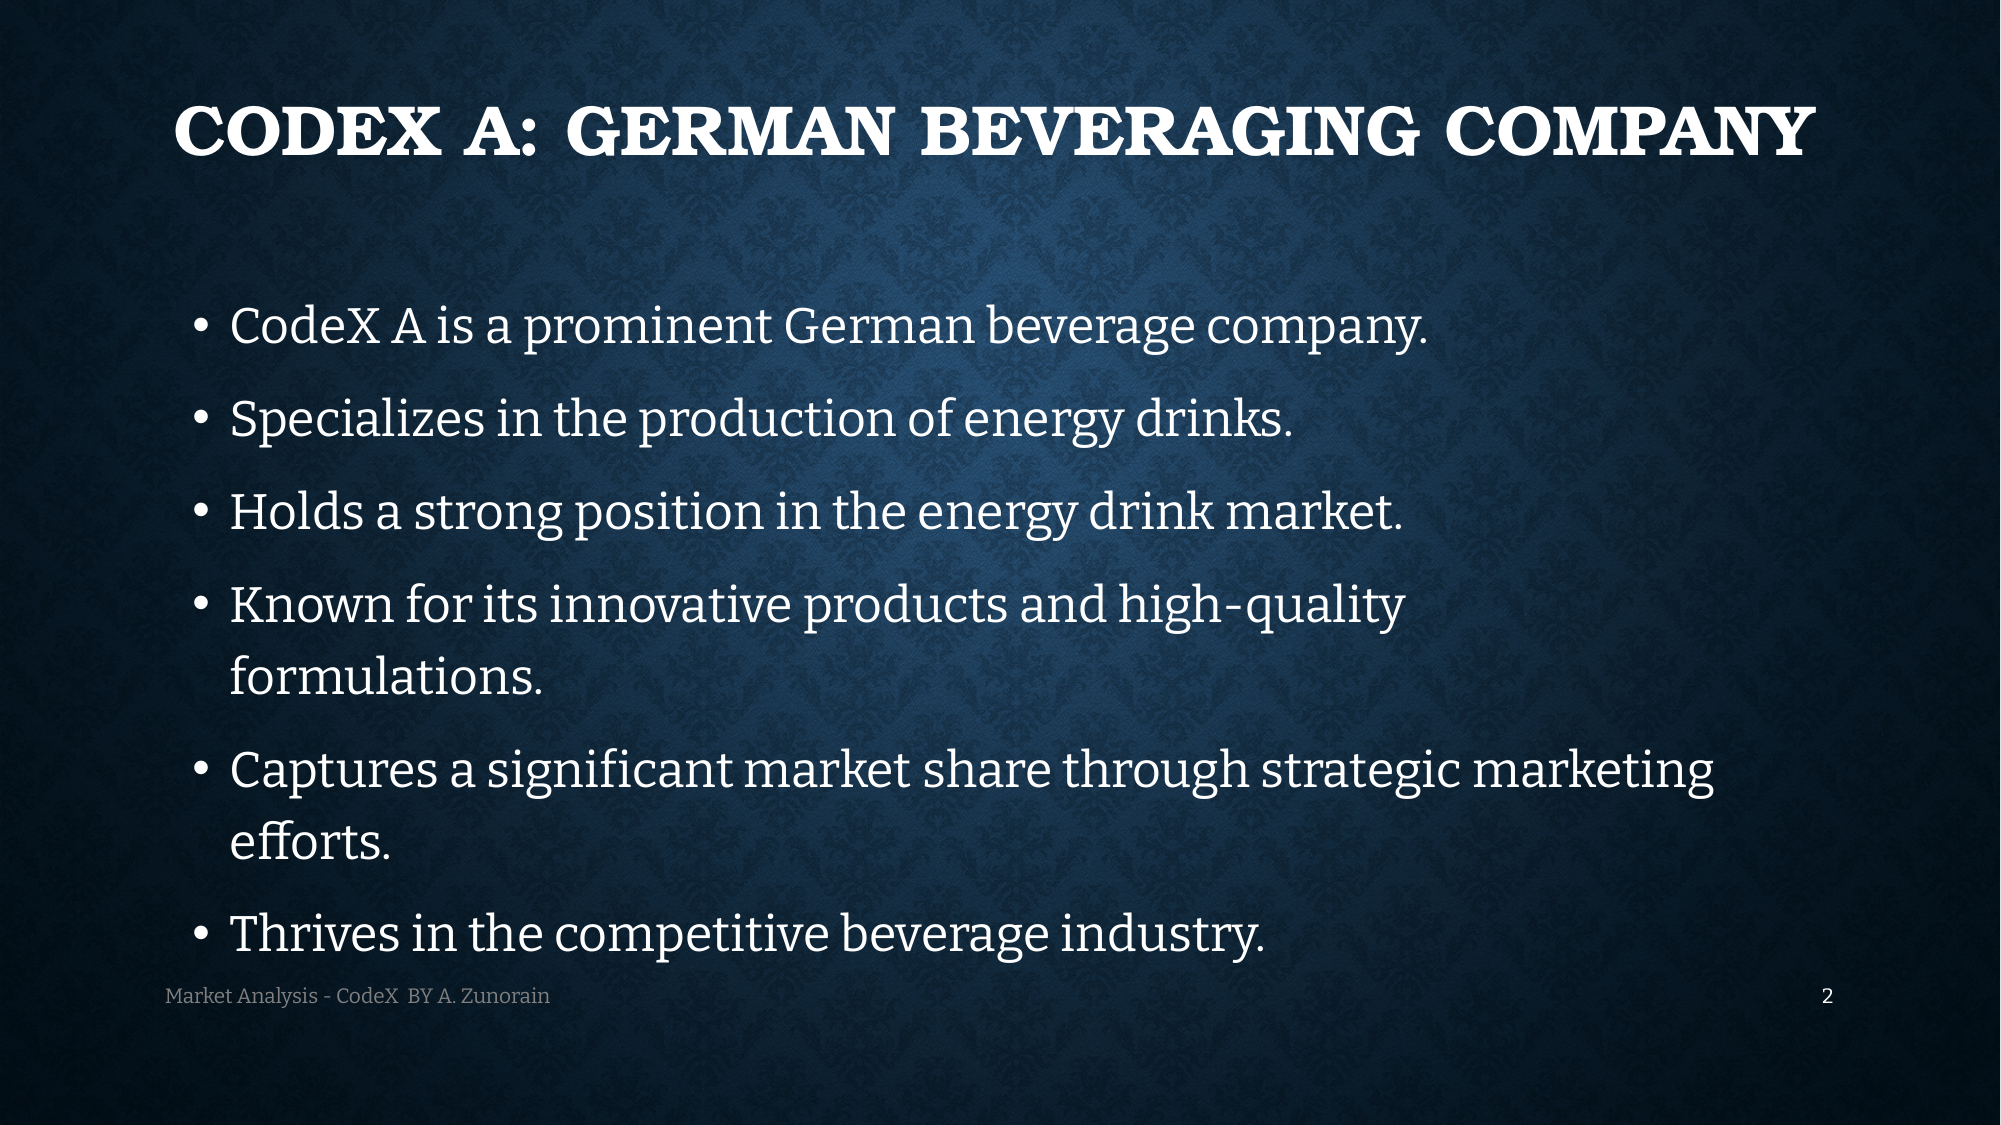

# CodeX A: German Beveraging Company
CodeX A is a prominent German beverage company.
Specializes in the production of energy drinks.
Holds a strong position in the energy drink market.
Known for its innovative products and high-quality formulations.
Captures a significant market share through strategic marketing efforts.
Thrives in the competitive beverage industry.
Market Analysis - CodeX  BY A. Zunorain
2